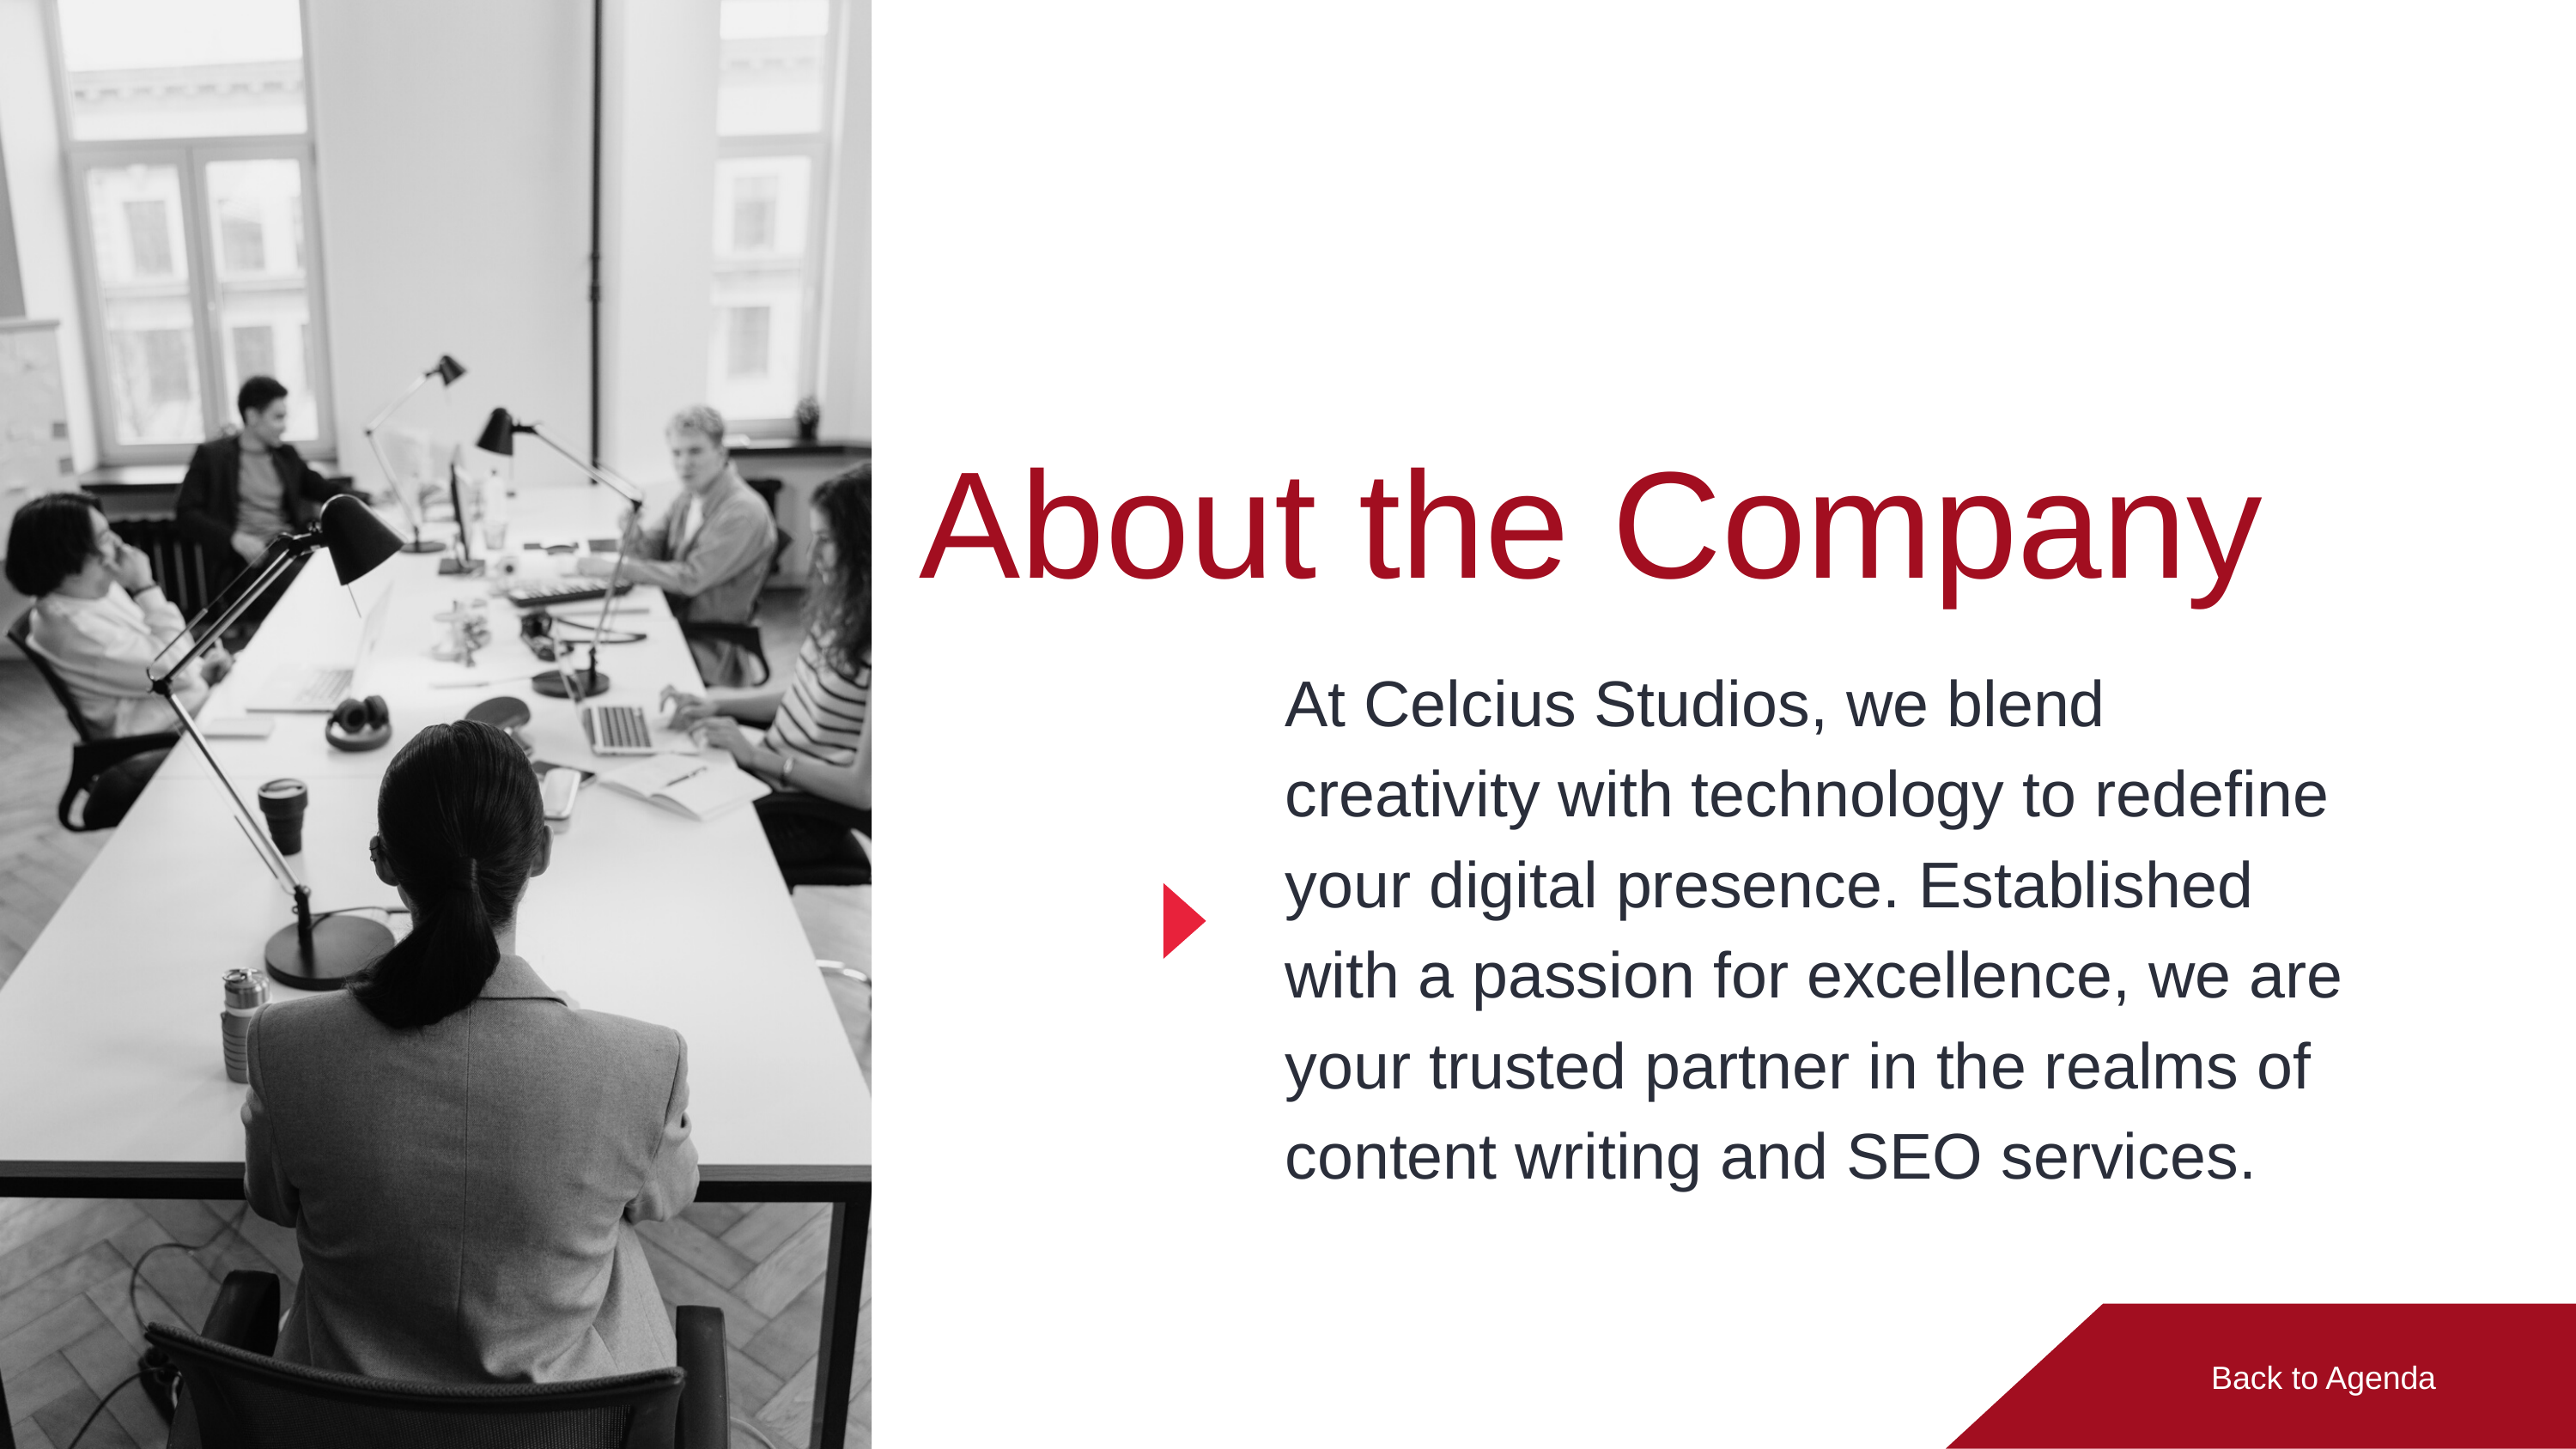

About the Company
At Celcius Studios, we blend creativity with technology to redefine your digital presence. Established with a passion for excellence, we are your trusted partner in the realms of content writing and SEO services.

Back to Agenda